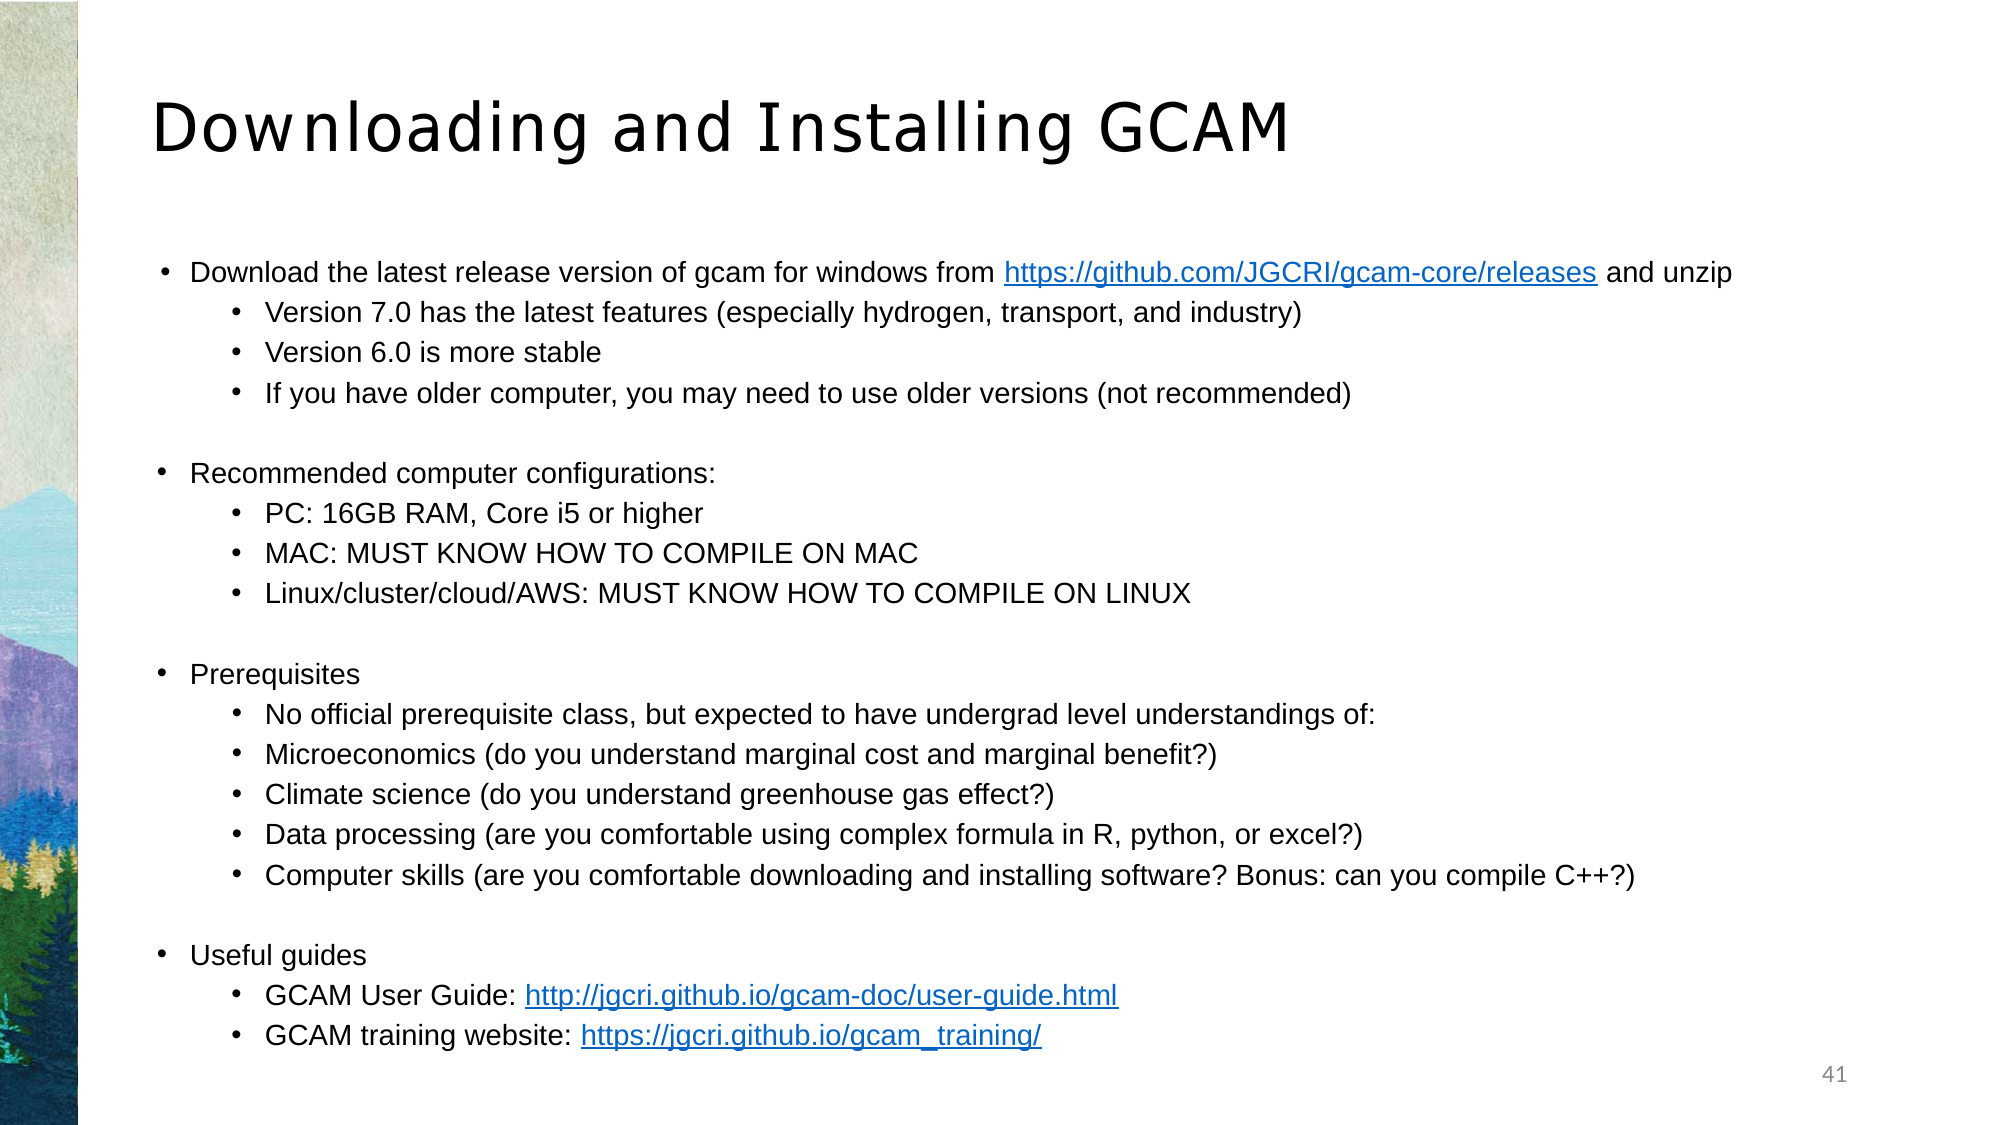

# Downloading and Installing GCAM
Download the latest release version of gcam for windows from https://github.com/JGCRI/gcam-core/releases and unzip
Version 7.0 has the latest features (especially hydrogen, transport, and industry)
Version 6.0 is more stable
If you have older computer, you may need to use older versions (not recommended)

Recommended computer configurations:
PC: 16GB RAM, Core i5 or higher
MAC: MUST KNOW HOW TO COMPILE ON MAC
Linux/cluster/cloud/AWS: MUST KNOW HOW TO COMPILE ON LINUX

Prerequisites
No official prerequisite class, but expected to have undergrad level understandings of:
Microeconomics (do you understand marginal cost and marginal benefit?)
Climate science (do you understand greenhouse gas effect?)
Data processing (are you comfortable using complex formula in R, python, or excel?)
Computer skills (are you comfortable downloading and installing software? Bonus: can you compile C++?)

Useful guides
GCAM User Guide: http://jgcri.github.io/gcam-doc/user-guide.html
GCAM training website: https://jgcri.github.io/gcam_training/